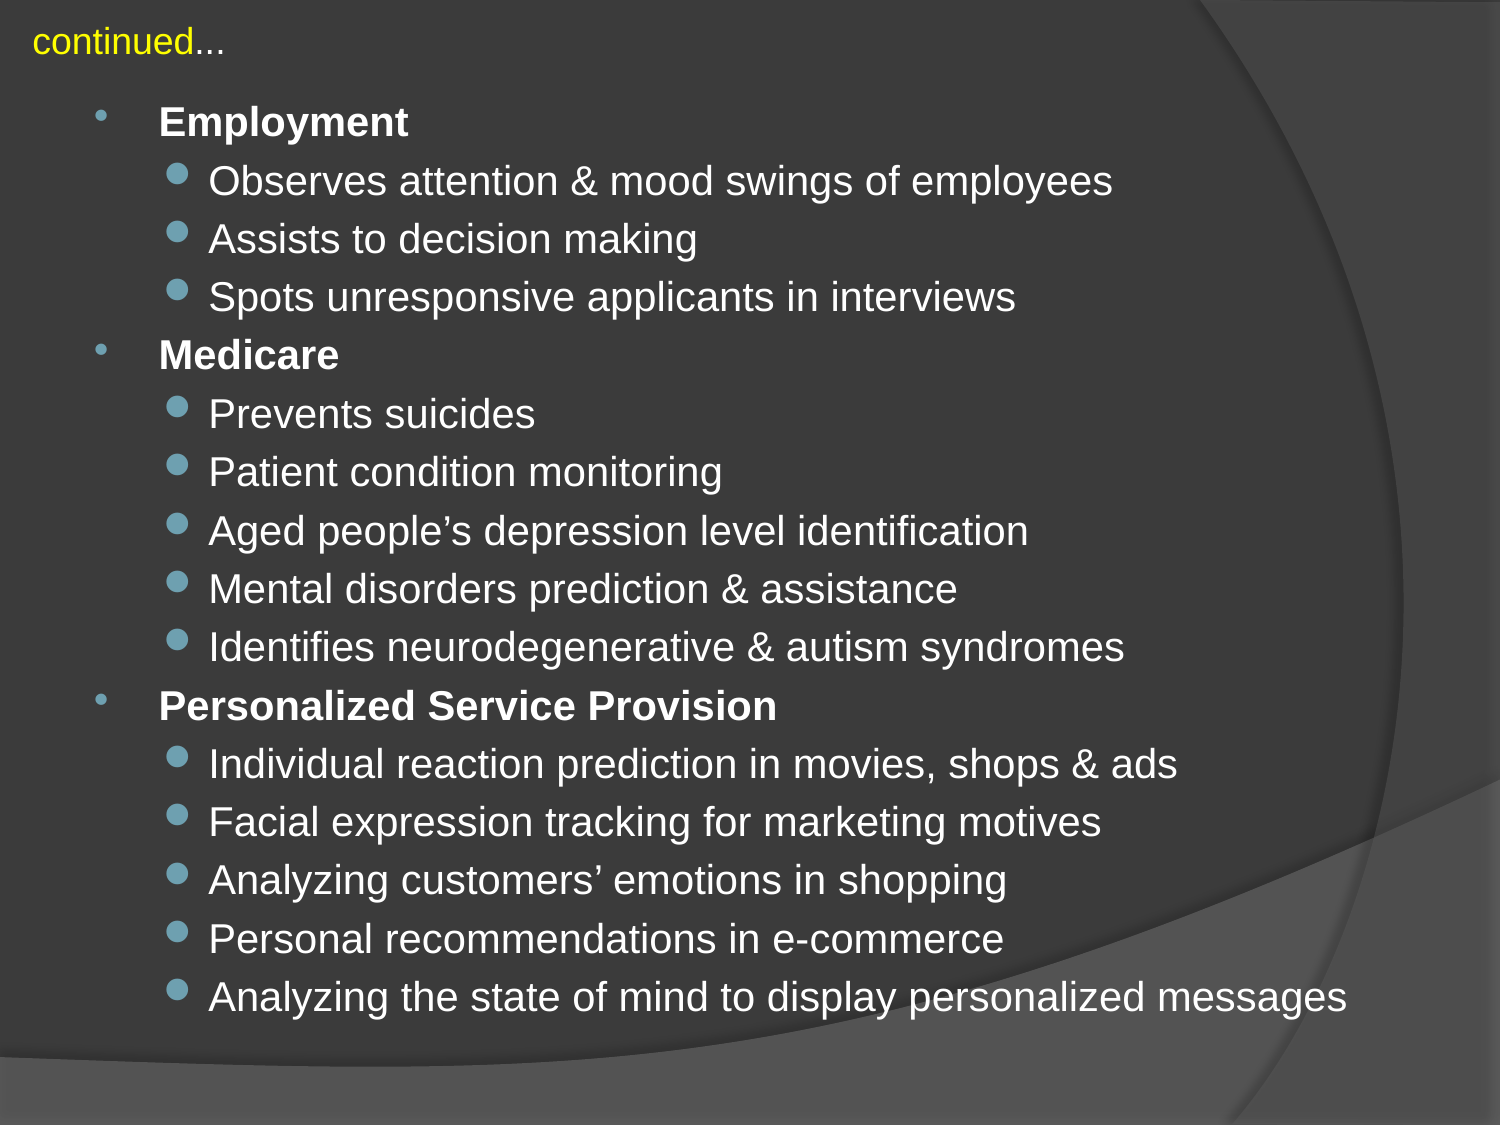

# continued...
Employment
Observes attention & mood swings of employees
Assists to decision making
Spots unresponsive applicants in interviews
Medicare
Prevents suicides
Patient condition monitoring
Aged people’s depression level identification
Mental disorders prediction & assistance
Identifies neurodegenerative & autism syndromes
Personalized Service Provision
Individual reaction prediction in movies, shops & ads
Facial expression tracking for marketing motives
Analyzing customers’ emotions in shopping
Personal recommendations in e-commerce
Analyzing the state of mind to display personalized messages